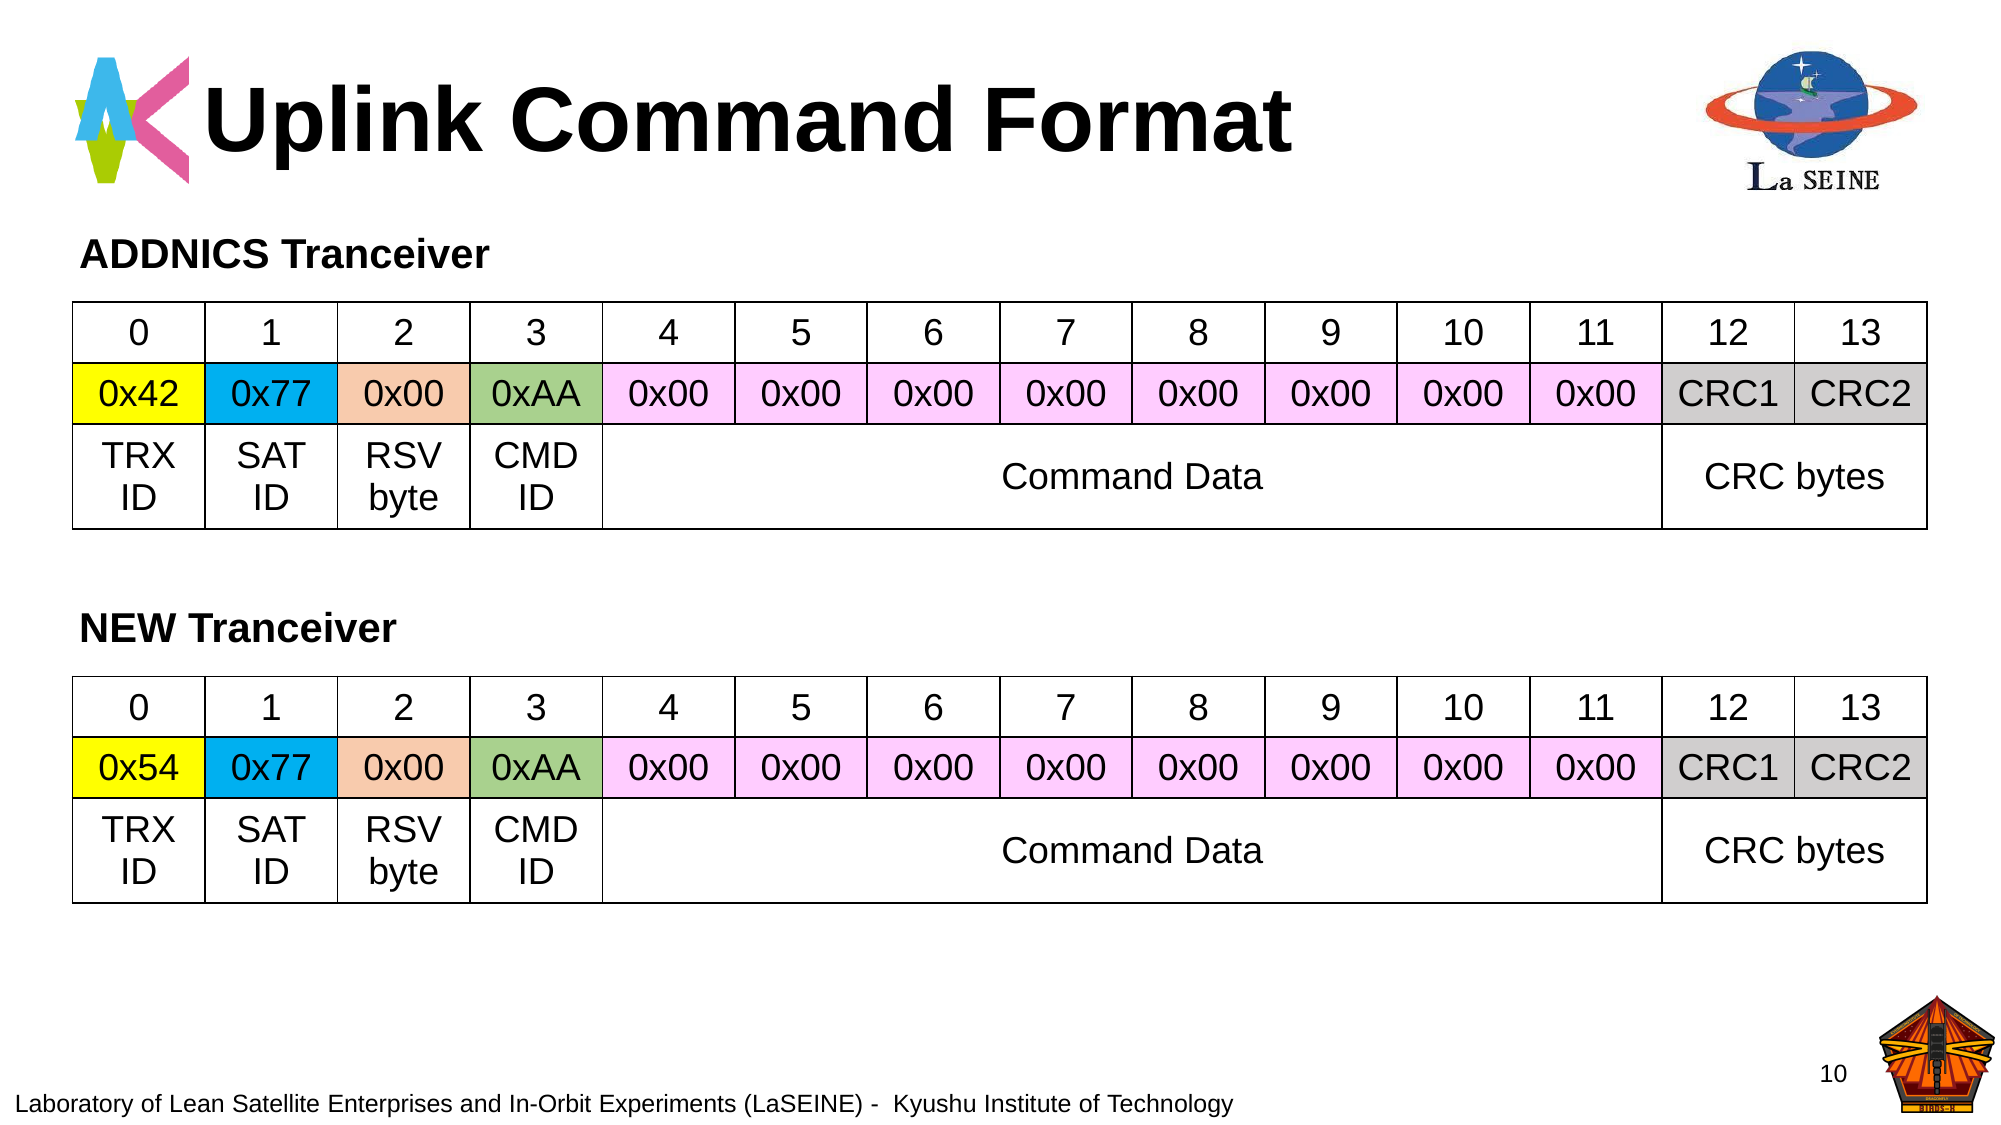

# Uplink Command Format
ADDNICS Tranceiver
| 0 | 1 | 2 | 3 | 4 | 5 | 6 | 7 | 8 | 9 | 10 | 11 | 12 | 13 |
| --- | --- | --- | --- | --- | --- | --- | --- | --- | --- | --- | --- | --- | --- |
| 0x42 | 0x77 | 0x00 | 0xAA | 0x00 | 0x00 | 0x00 | 0x00 | 0x00 | 0x00 | 0x00 | 0x00 | CRC1 | CRC2 |
| TRX ID | SAT ID | RSV byte | CMD ID | Command Data |  |  |  |  |  |  |  | CRC bytes |  |
NEW Tranceiver
| 0 | 1 | 2 | 3 | 4 | 5 | 6 | 7 | 8 | 9 | 10 | 11 | 12 | 13 |
| --- | --- | --- | --- | --- | --- | --- | --- | --- | --- | --- | --- | --- | --- |
| 0x54 | 0x77 | 0x00 | 0xAA | 0x00 | 0x00 | 0x00 | 0x00 | 0x00 | 0x00 | 0x00 | 0x00 | CRC1 | CRC2 |
| TRX ID | SAT ID | RSV byte | CMD ID | Command Data |  |  |  |  |  |  |  | CRC bytes |  |
10